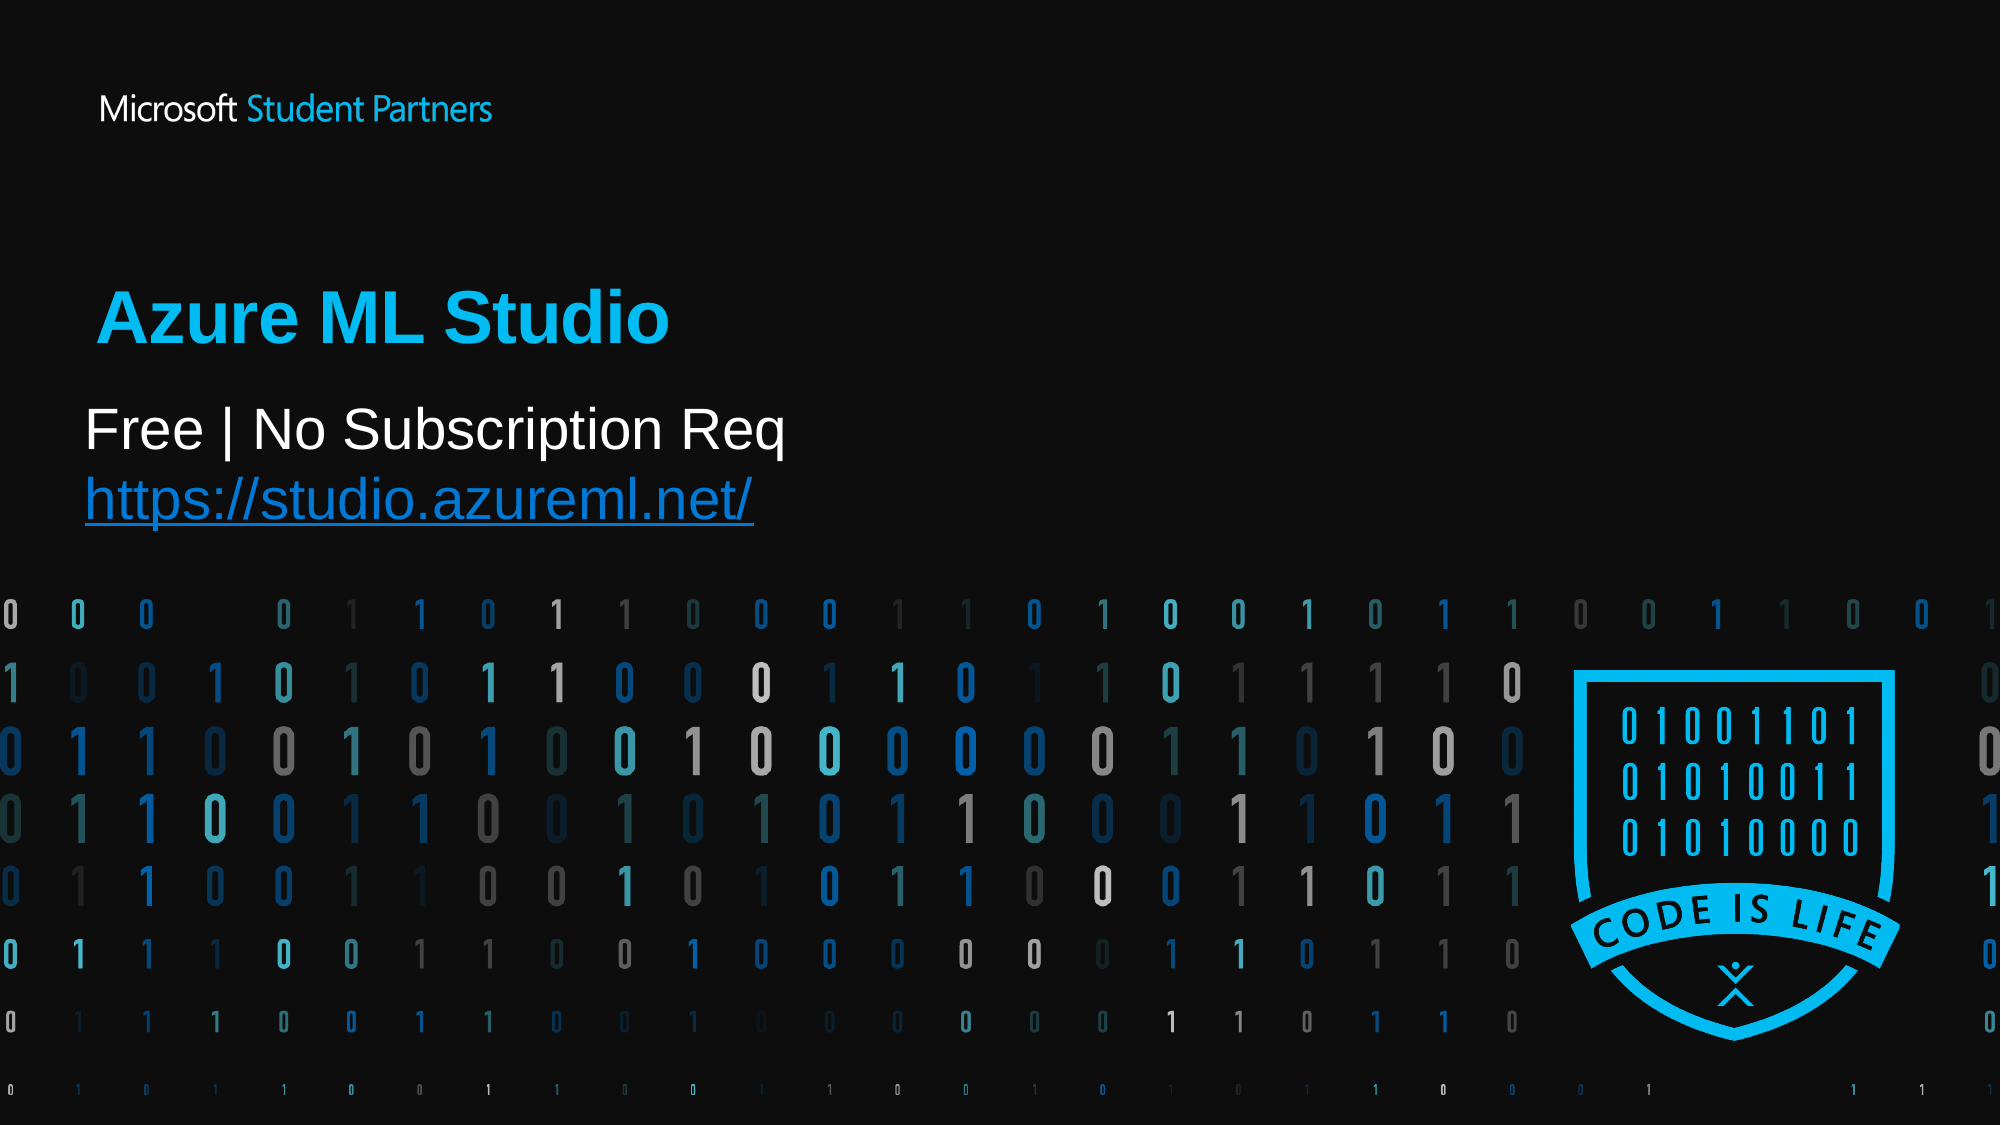

# Azure ML Studio
Free | No Subscription Req
https://studio.azureml.net/